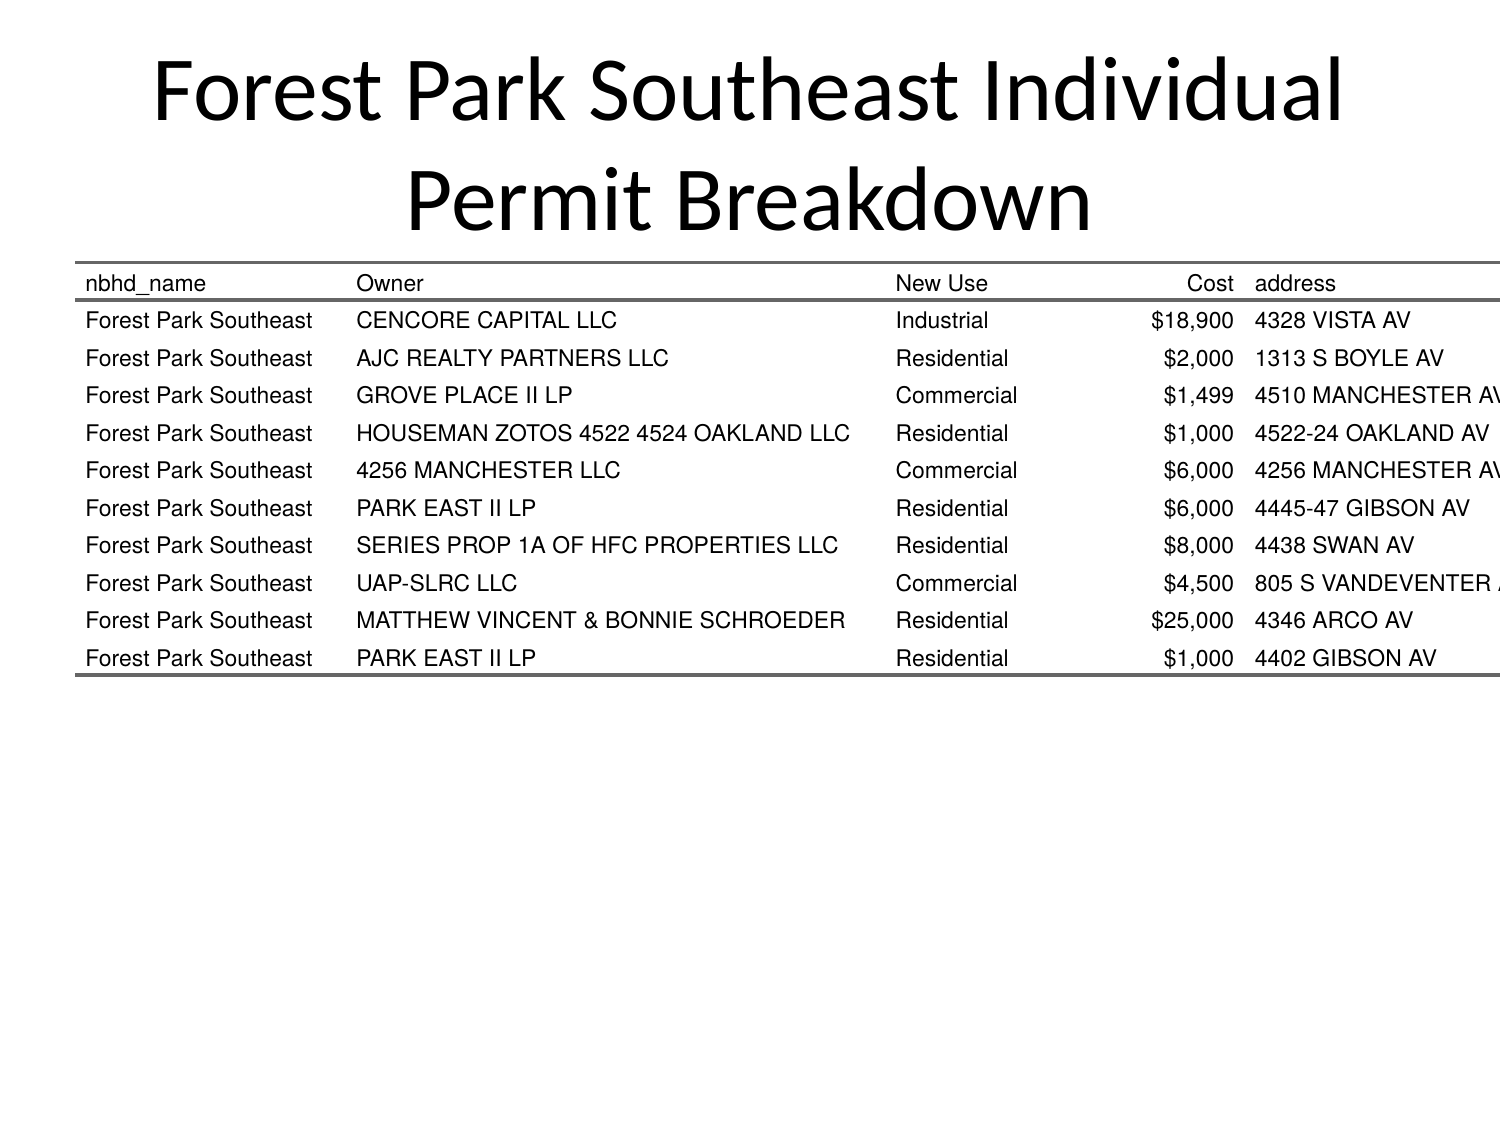

# Forest Park Southeast Individual Permit Breakdown
| nbhd\_name | Owner | New Use | Cost | address |
| --- | --- | --- | --- | --- |
| Forest Park Southeast | CENCORE CAPITAL LLC | Industrial | $18,900 | 4328 VISTA AV |
| Forest Park Southeast | AJC REALTY PARTNERS LLC | Residential | $2,000 | 1313 S BOYLE AV |
| Forest Park Southeast | GROVE PLACE II LP | Commercial | $1,499 | 4510 MANCHESTER AV |
| Forest Park Southeast | HOUSEMAN ZOTOS 4522 4524 OAKLAND LLC | Residential | $1,000 | 4522-24 OAKLAND AV |
| Forest Park Southeast | 4256 MANCHESTER LLC | Commercial | $6,000 | 4256 MANCHESTER AV |
| Forest Park Southeast | PARK EAST II LP | Residential | $6,000 | 4445-47 GIBSON AV |
| Forest Park Southeast | SERIES PROP 1A OF HFC PROPERTIES LLC | Residential | $8,000 | 4438 SWAN AV |
| Forest Park Southeast | UAP-SLRC LLC | Commercial | $4,500 | 805 S VANDEVENTER AV |
| Forest Park Southeast | MATTHEW VINCENT & BONNIE SCHROEDER | Residential | $25,000 | 4346 ARCO AV |
| Forest Park Southeast | PARK EAST II LP | Residential | $1,000 | 4402 GIBSON AV |